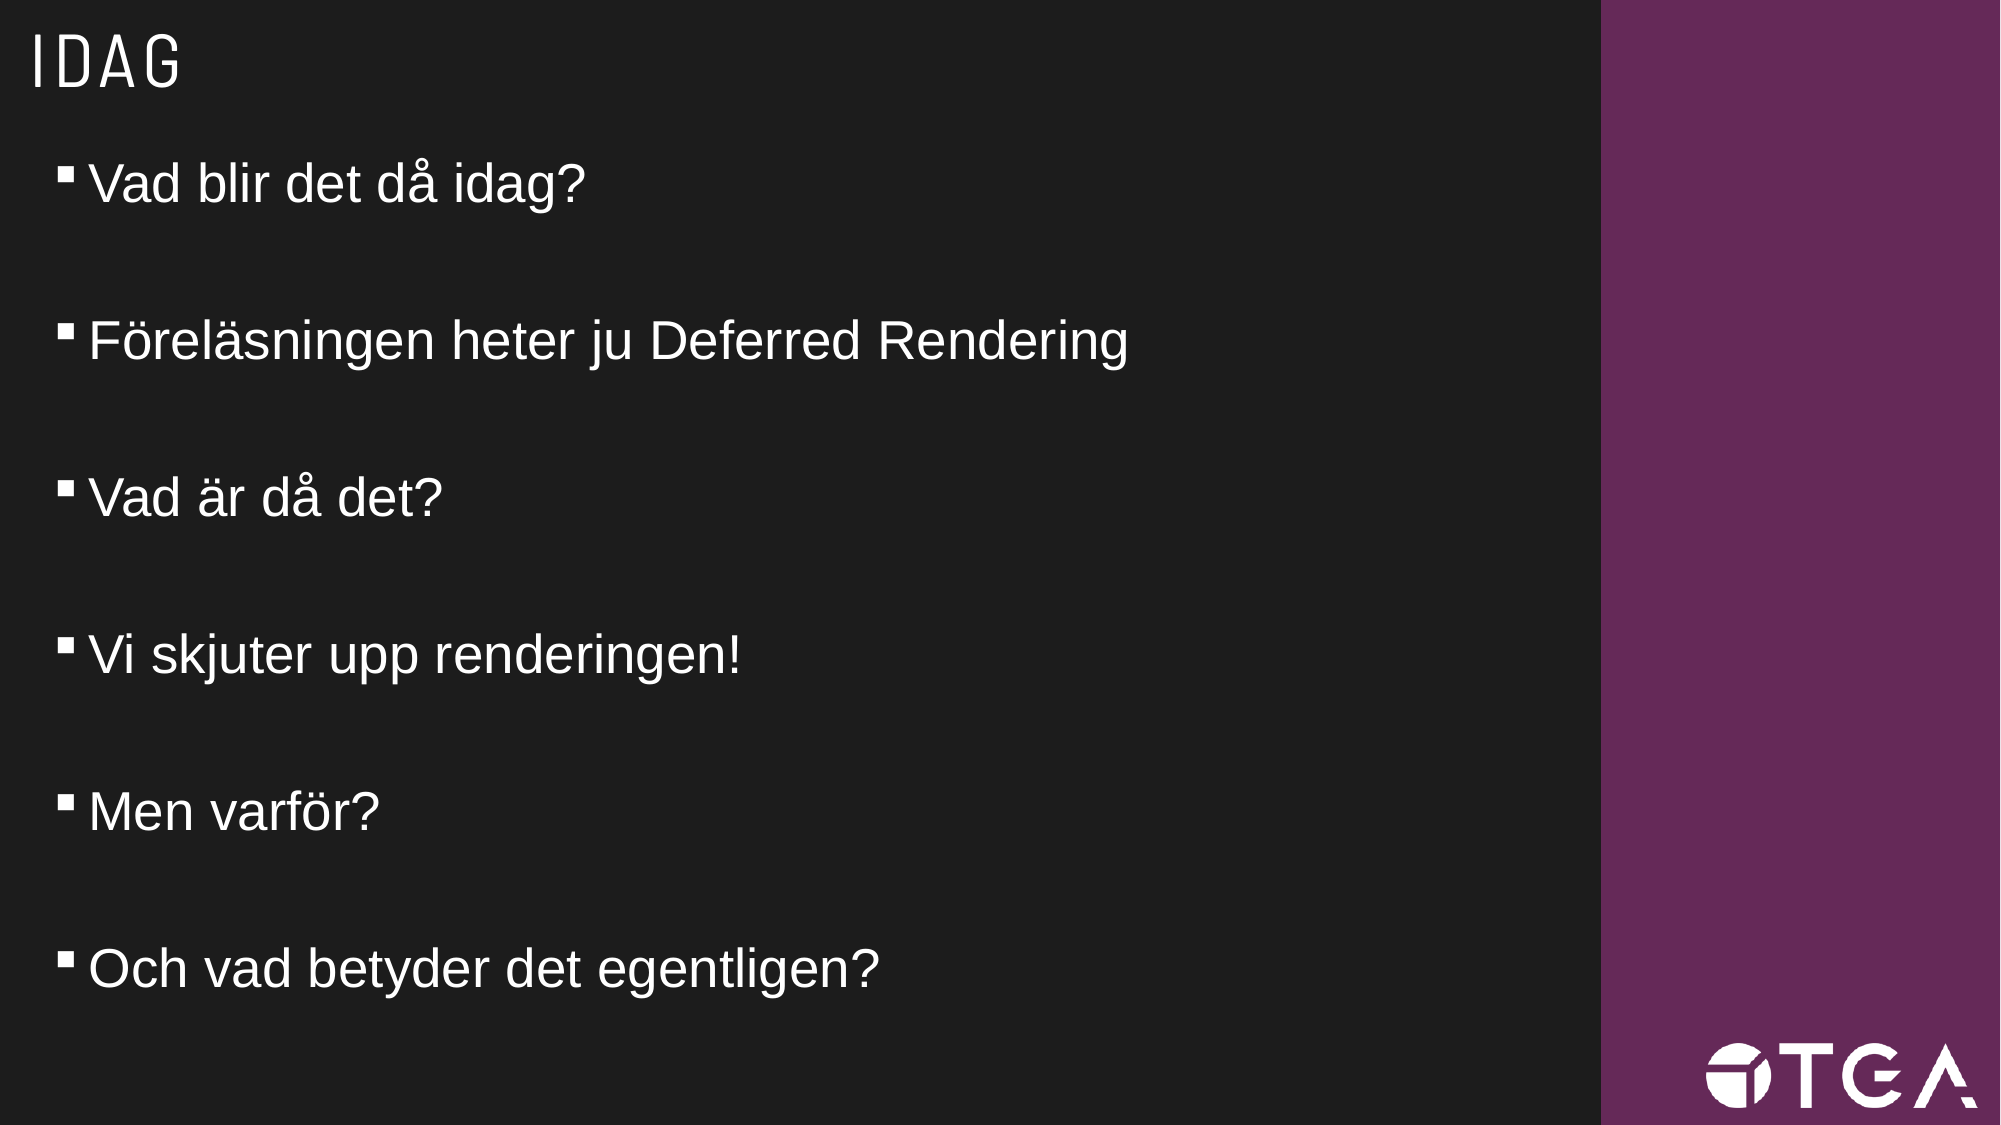

# IDAG
Vad blir det då idag?

Föreläsningen heter ju Deferred Rendering

Vad är då det?

Vi skjuter upp renderingen!

Men varför?

Och vad betyder det egentligen?